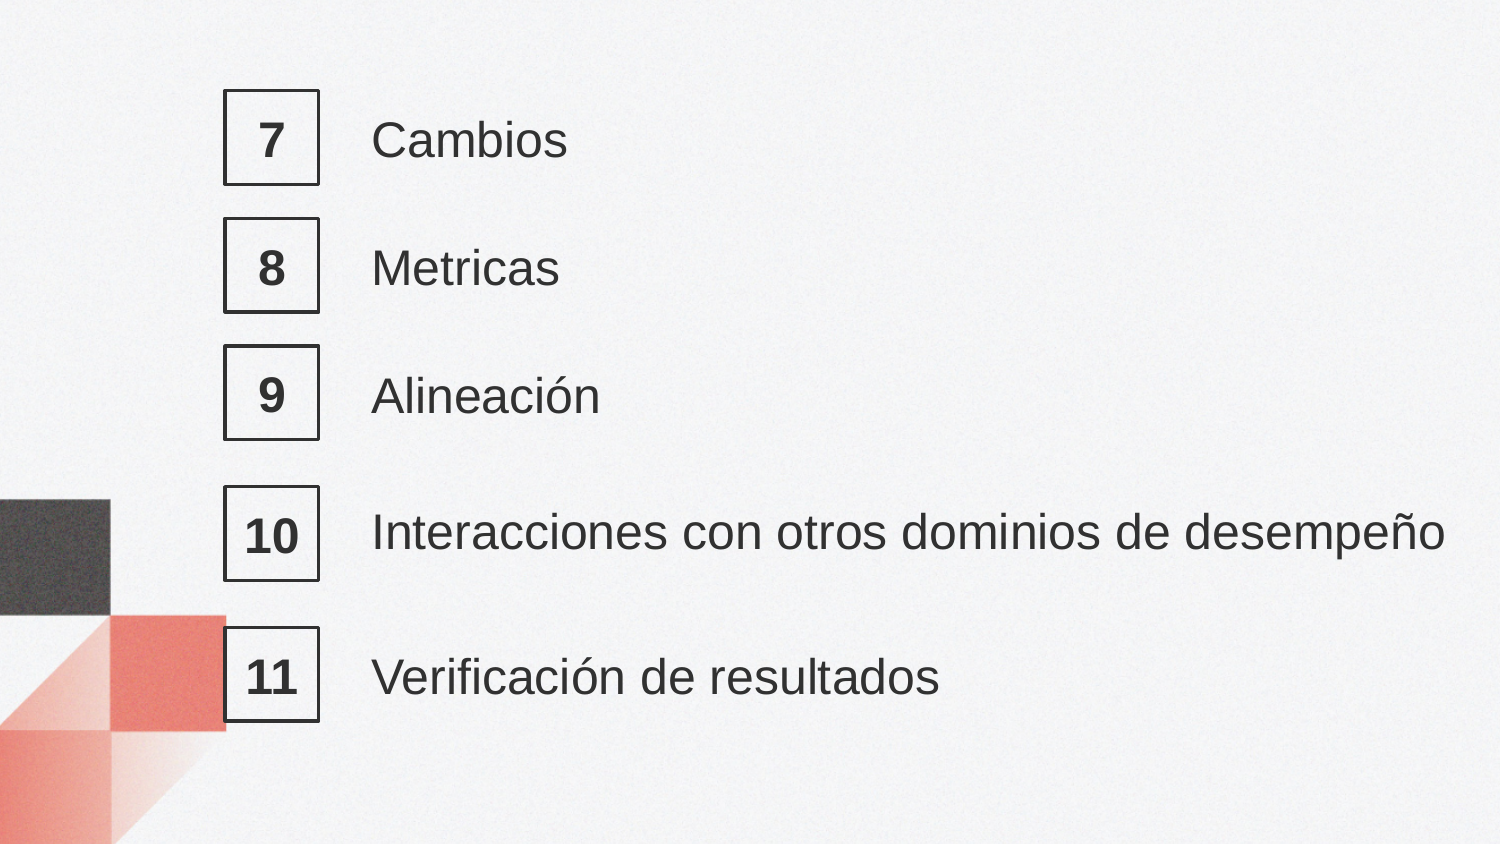

7
# Cambios
8
Metricas
9
Alineación
10
Interacciones con otros dominios de desempeño
11
Verificación de resultados